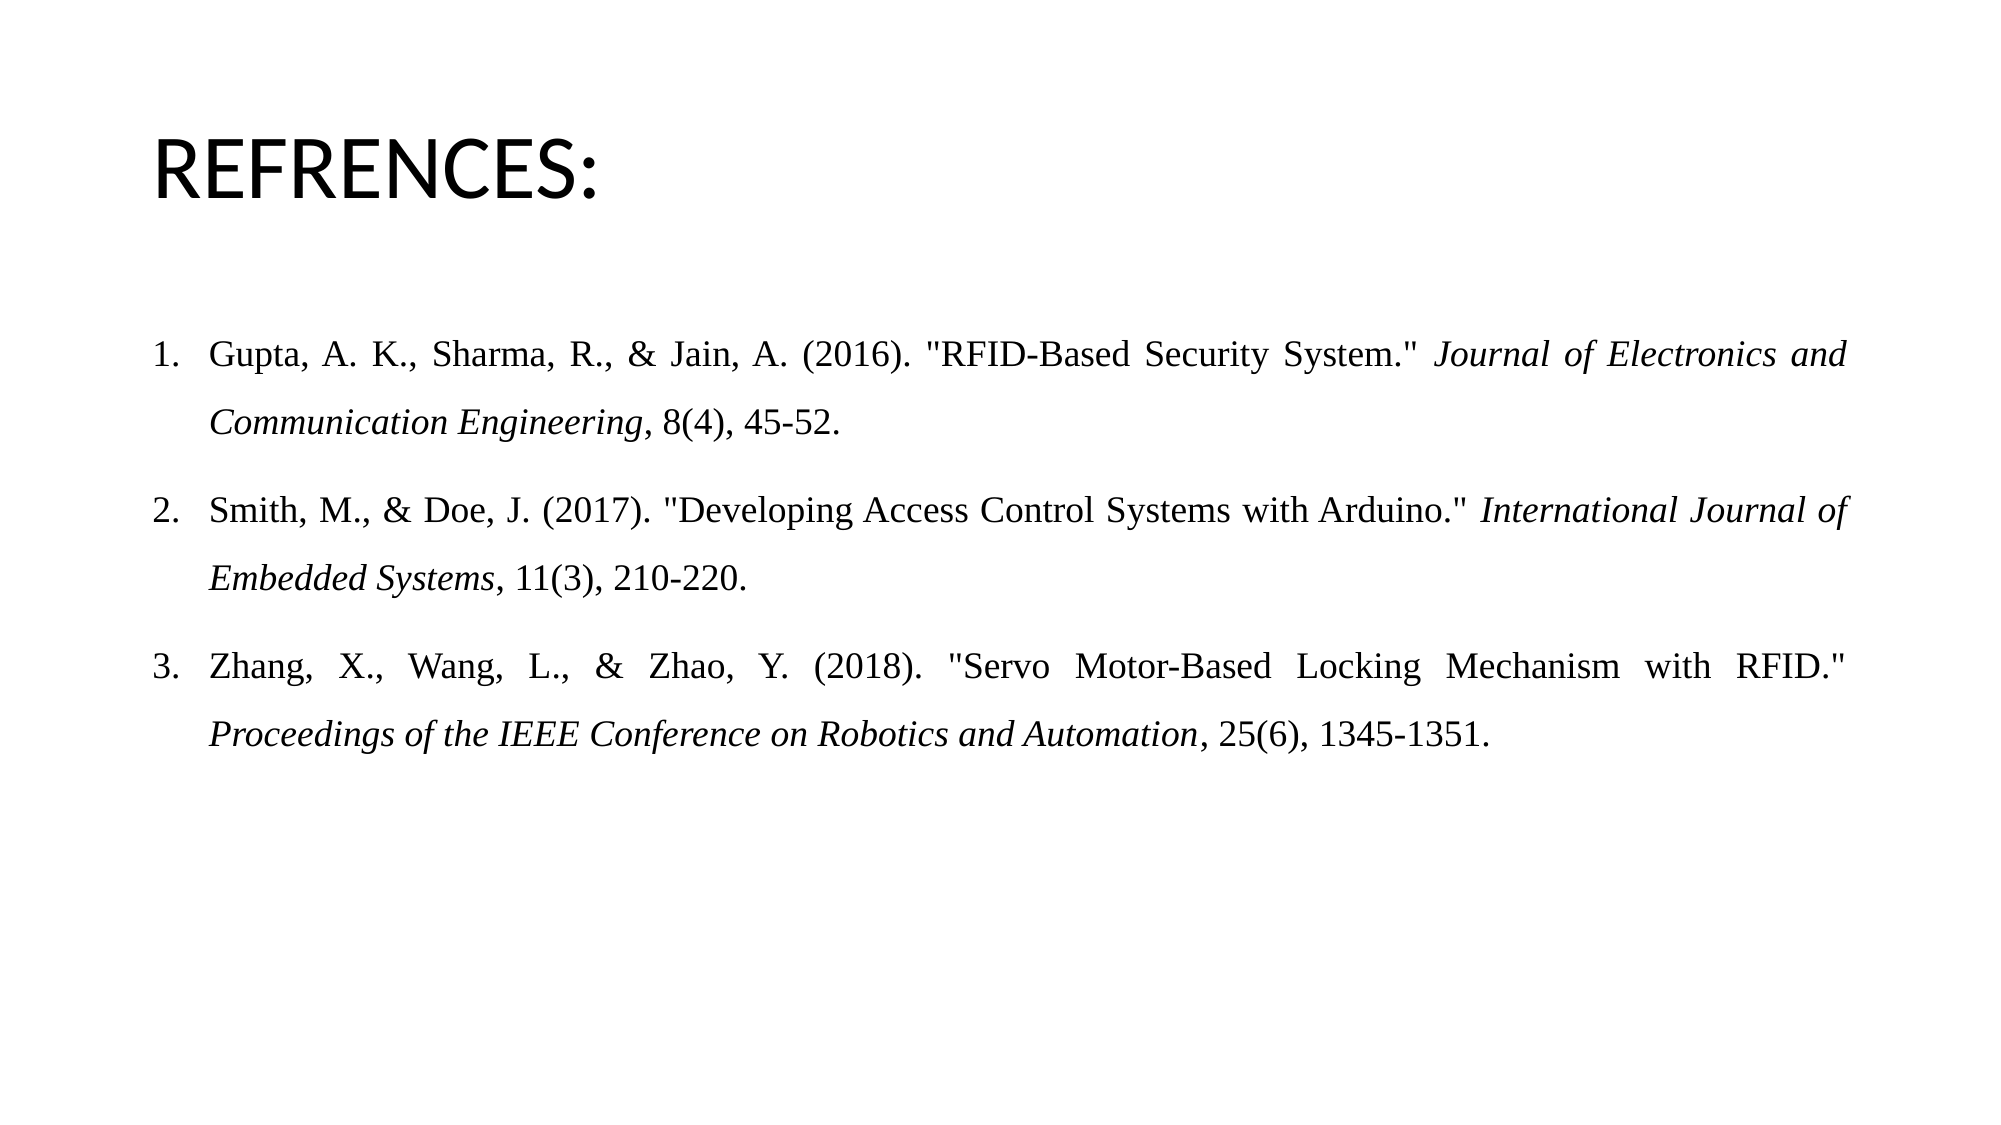

# REFRENCES:
Gupta, A. K., Sharma, R., & Jain, A. (2016). "RFID-Based Security System." Journal of Electronics and Communication Engineering, 8(4), 45-52.
Smith, M., & Doe, J. (2017). "Developing Access Control Systems with Arduino." International Journal of Embedded Systems, 11(3), 210-220.
Zhang, X., Wang, L., & Zhao, Y. (2018). "Servo Motor-Based Locking Mechanism with RFID." Proceedings of the IEEE Conference on Robotics and Automation, 25(6), 1345-1351.